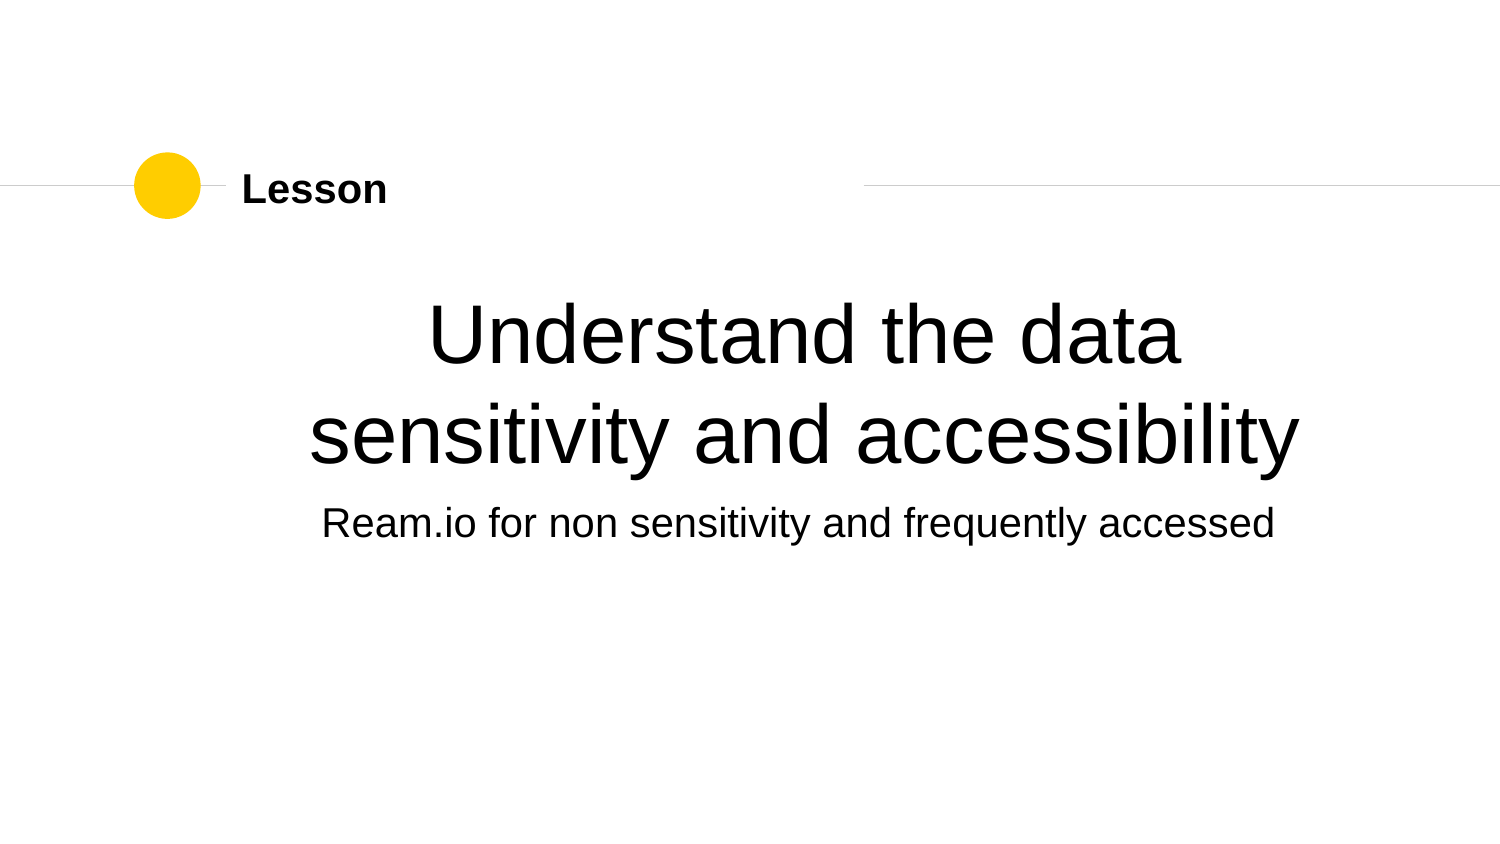

# Lesson
Understand the data sensitivity and accessibility
Ream.io for non sensitivity and frequently accessed